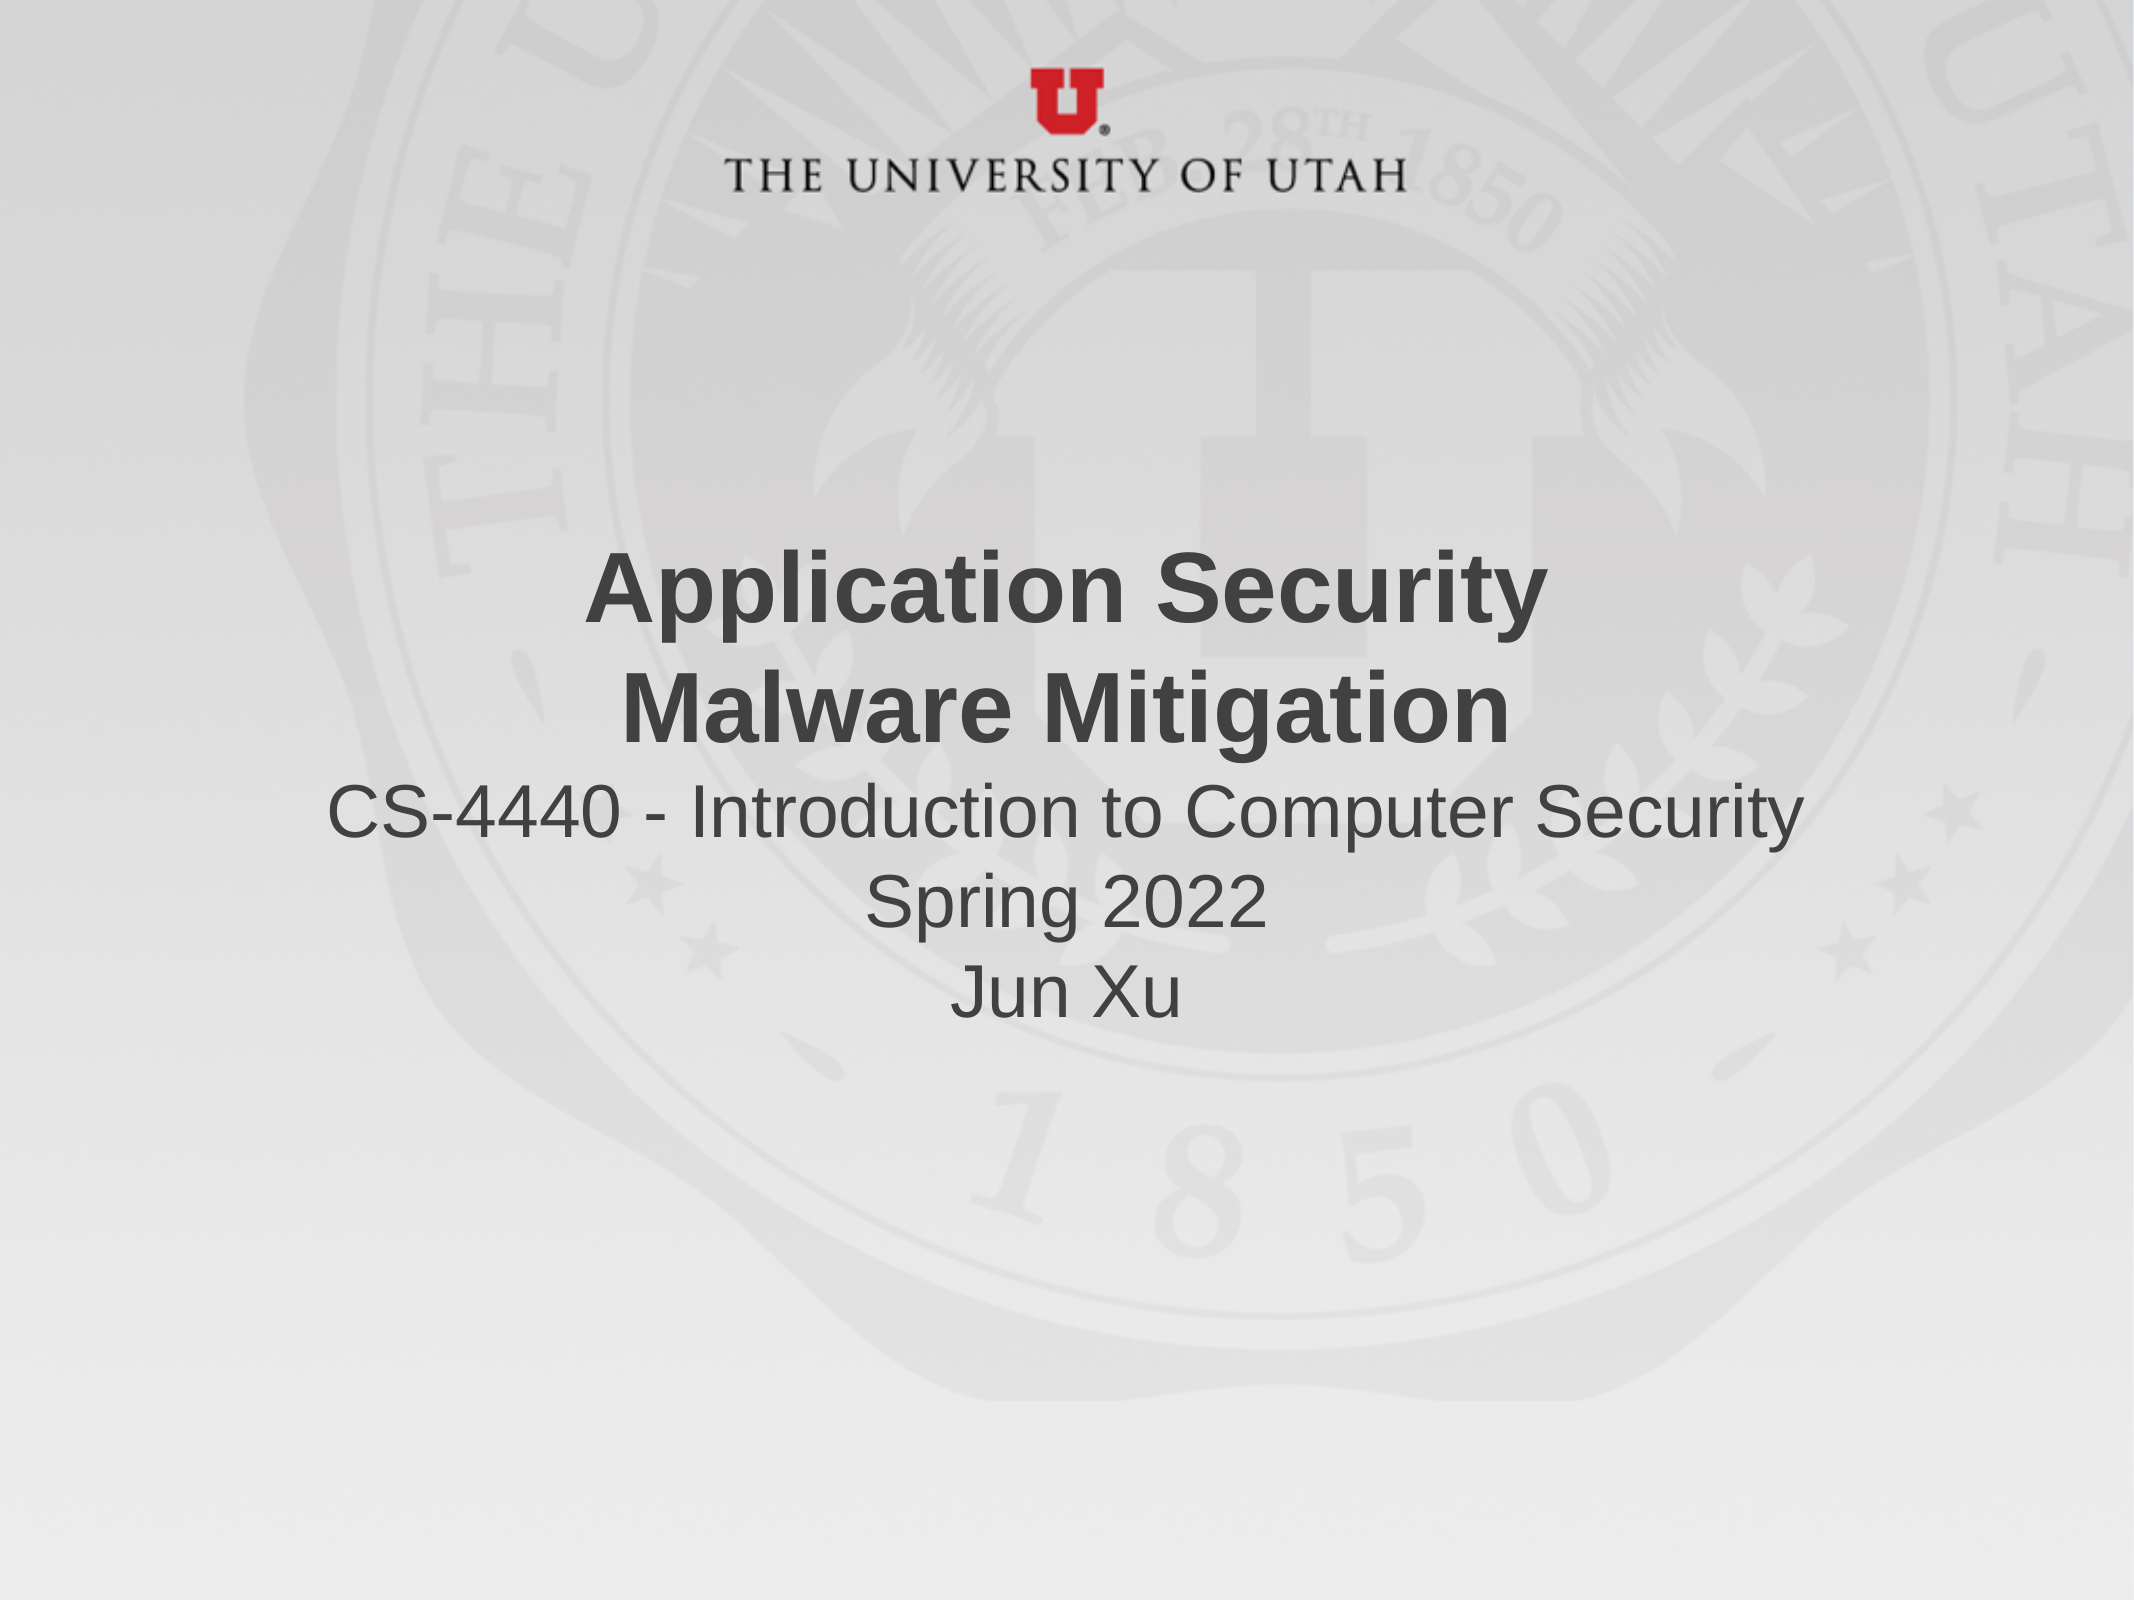

# Application Security Malware Mitigation CS-4440 - Introduction to Computer Security Spring 2022 Jun Xu